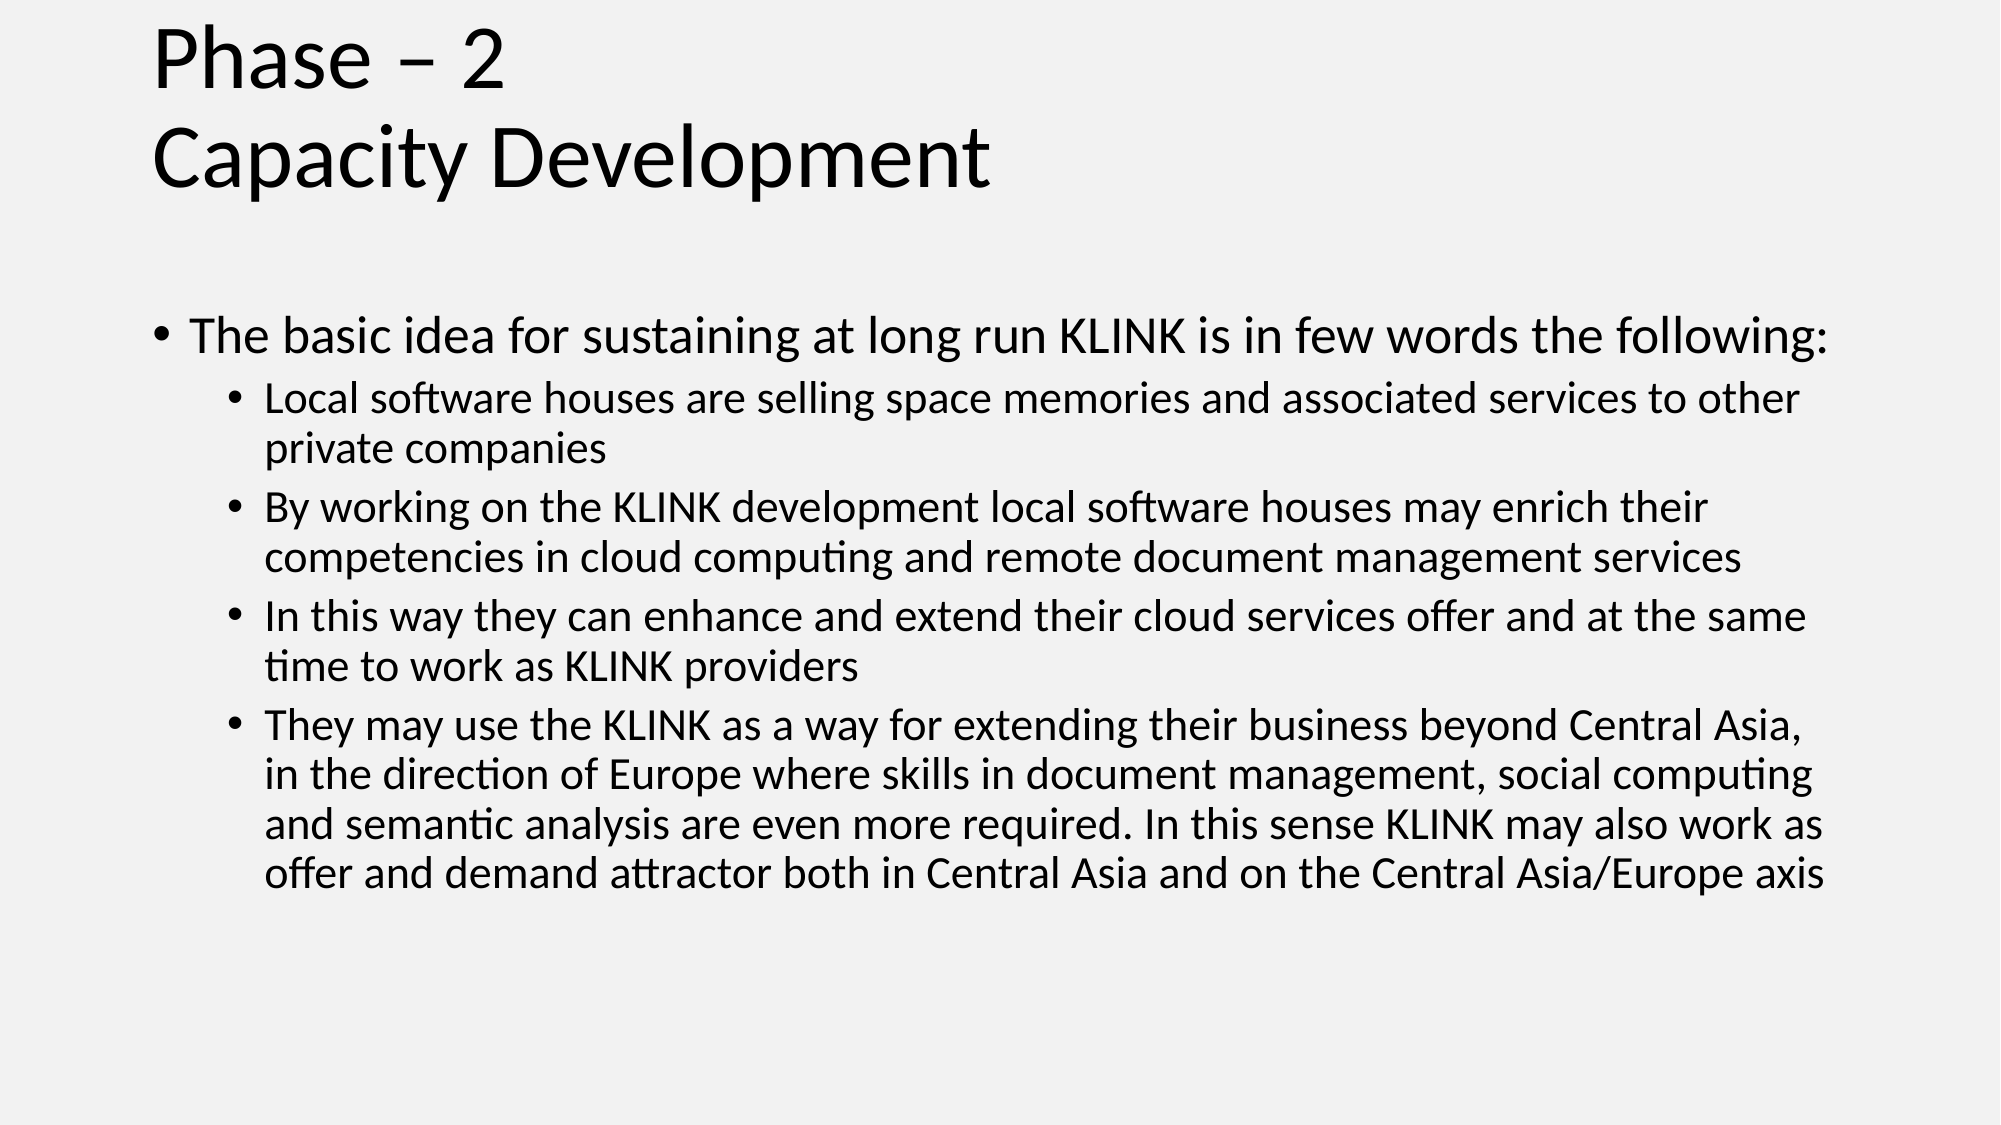

# Phase – 2 Capacity Development
The basic idea for sustaining at long run KLINK is in few words the following:
Local software houses are selling space memories and associated services to other private companies
By working on the KLINK development local software houses may enrich their competencies in cloud computing and remote document management services
In this way they can enhance and extend their cloud services offer and at the same time to work as KLINK providers
They may use the KLINK as a way for extending their business beyond Central Asia, in the direction of Europe where skills in document management, social computing and semantic analysis are even more required. In this sense KLINK may also work as offer and demand attractor both in Central Asia and on the Central Asia/Europe axis